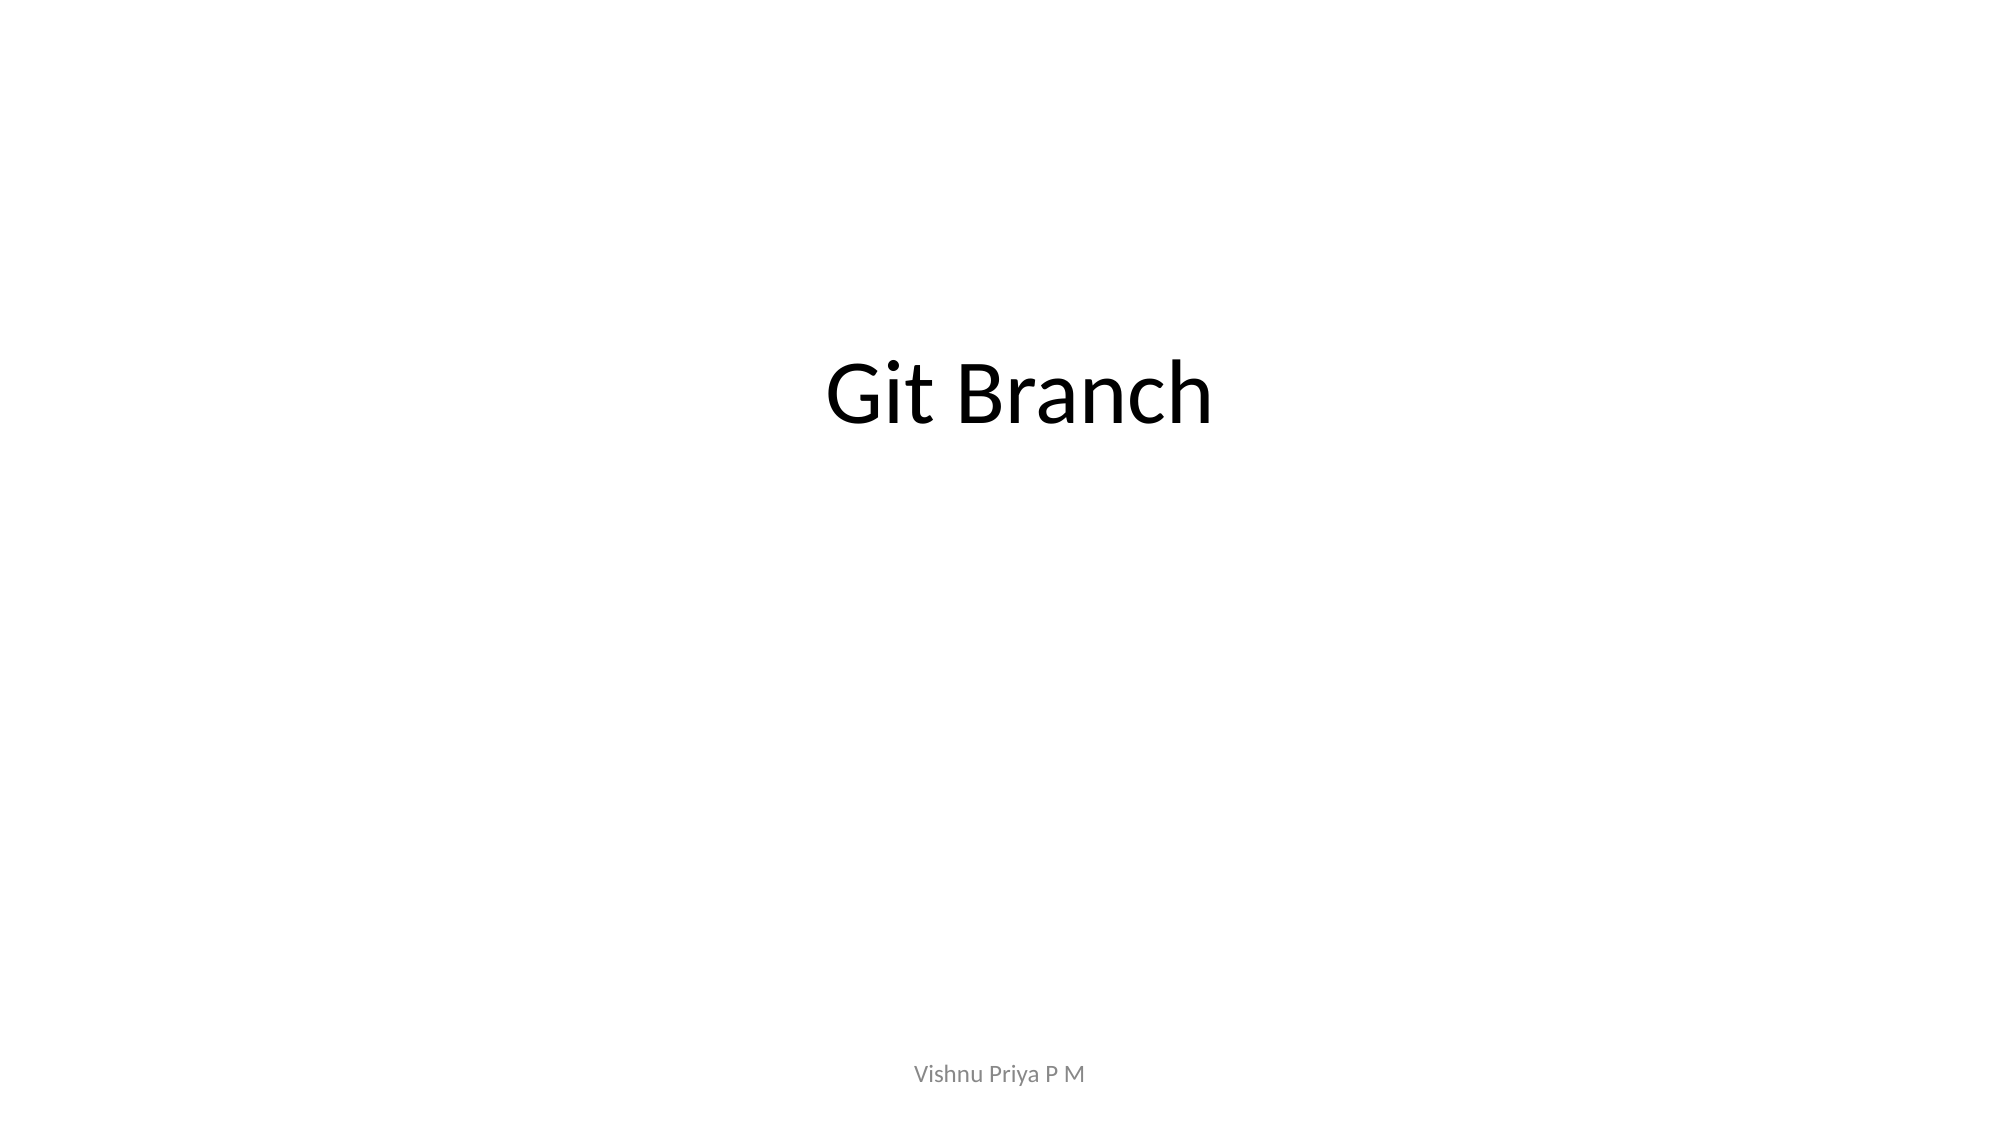

# Git Branch
Vishnu Priya P M